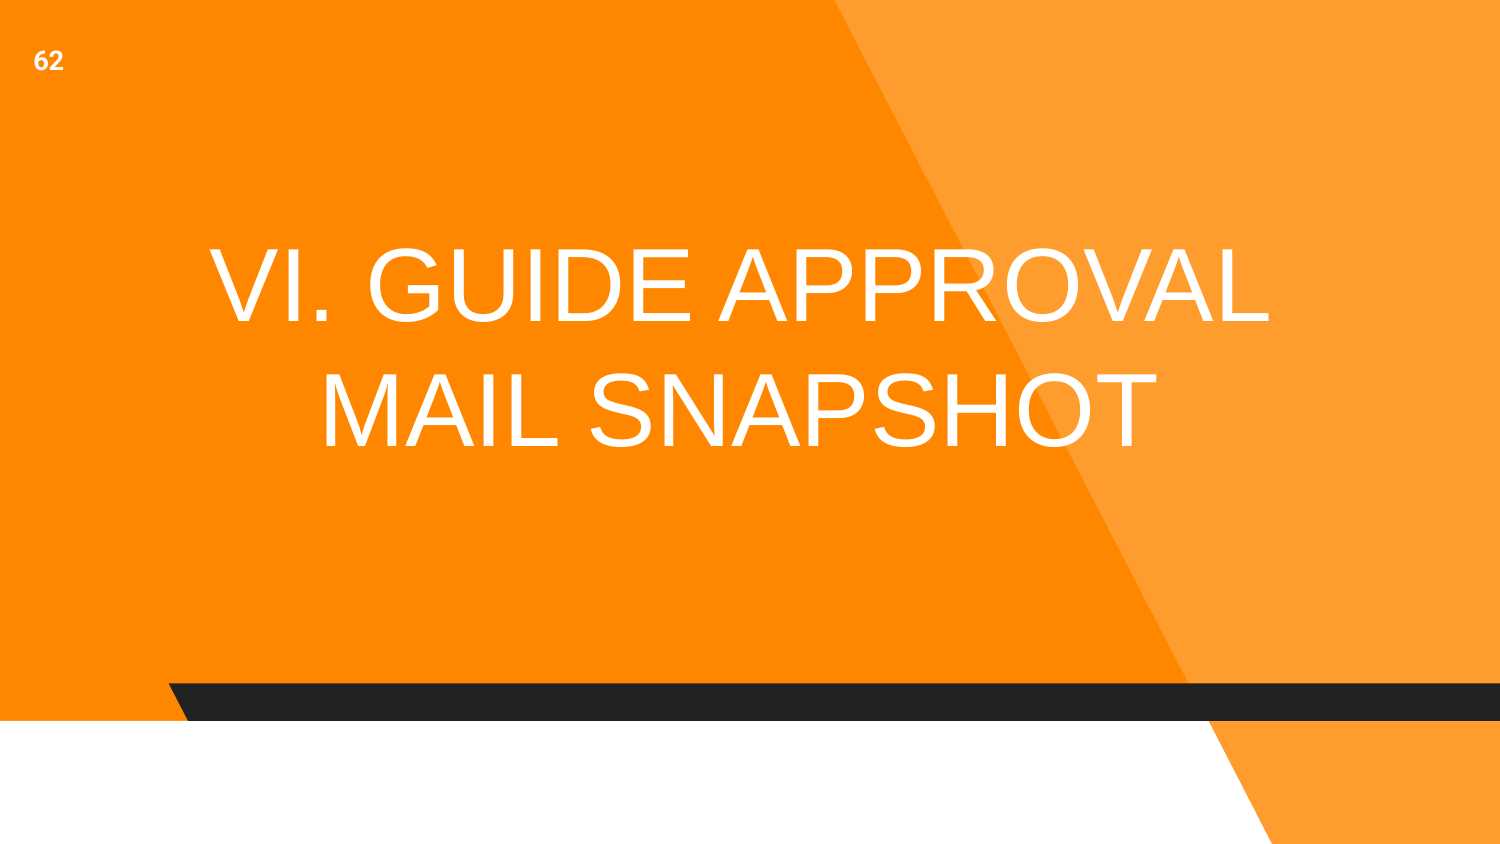

62
# VI. GUIDE APPROVAL MAIL SNAPSHOT